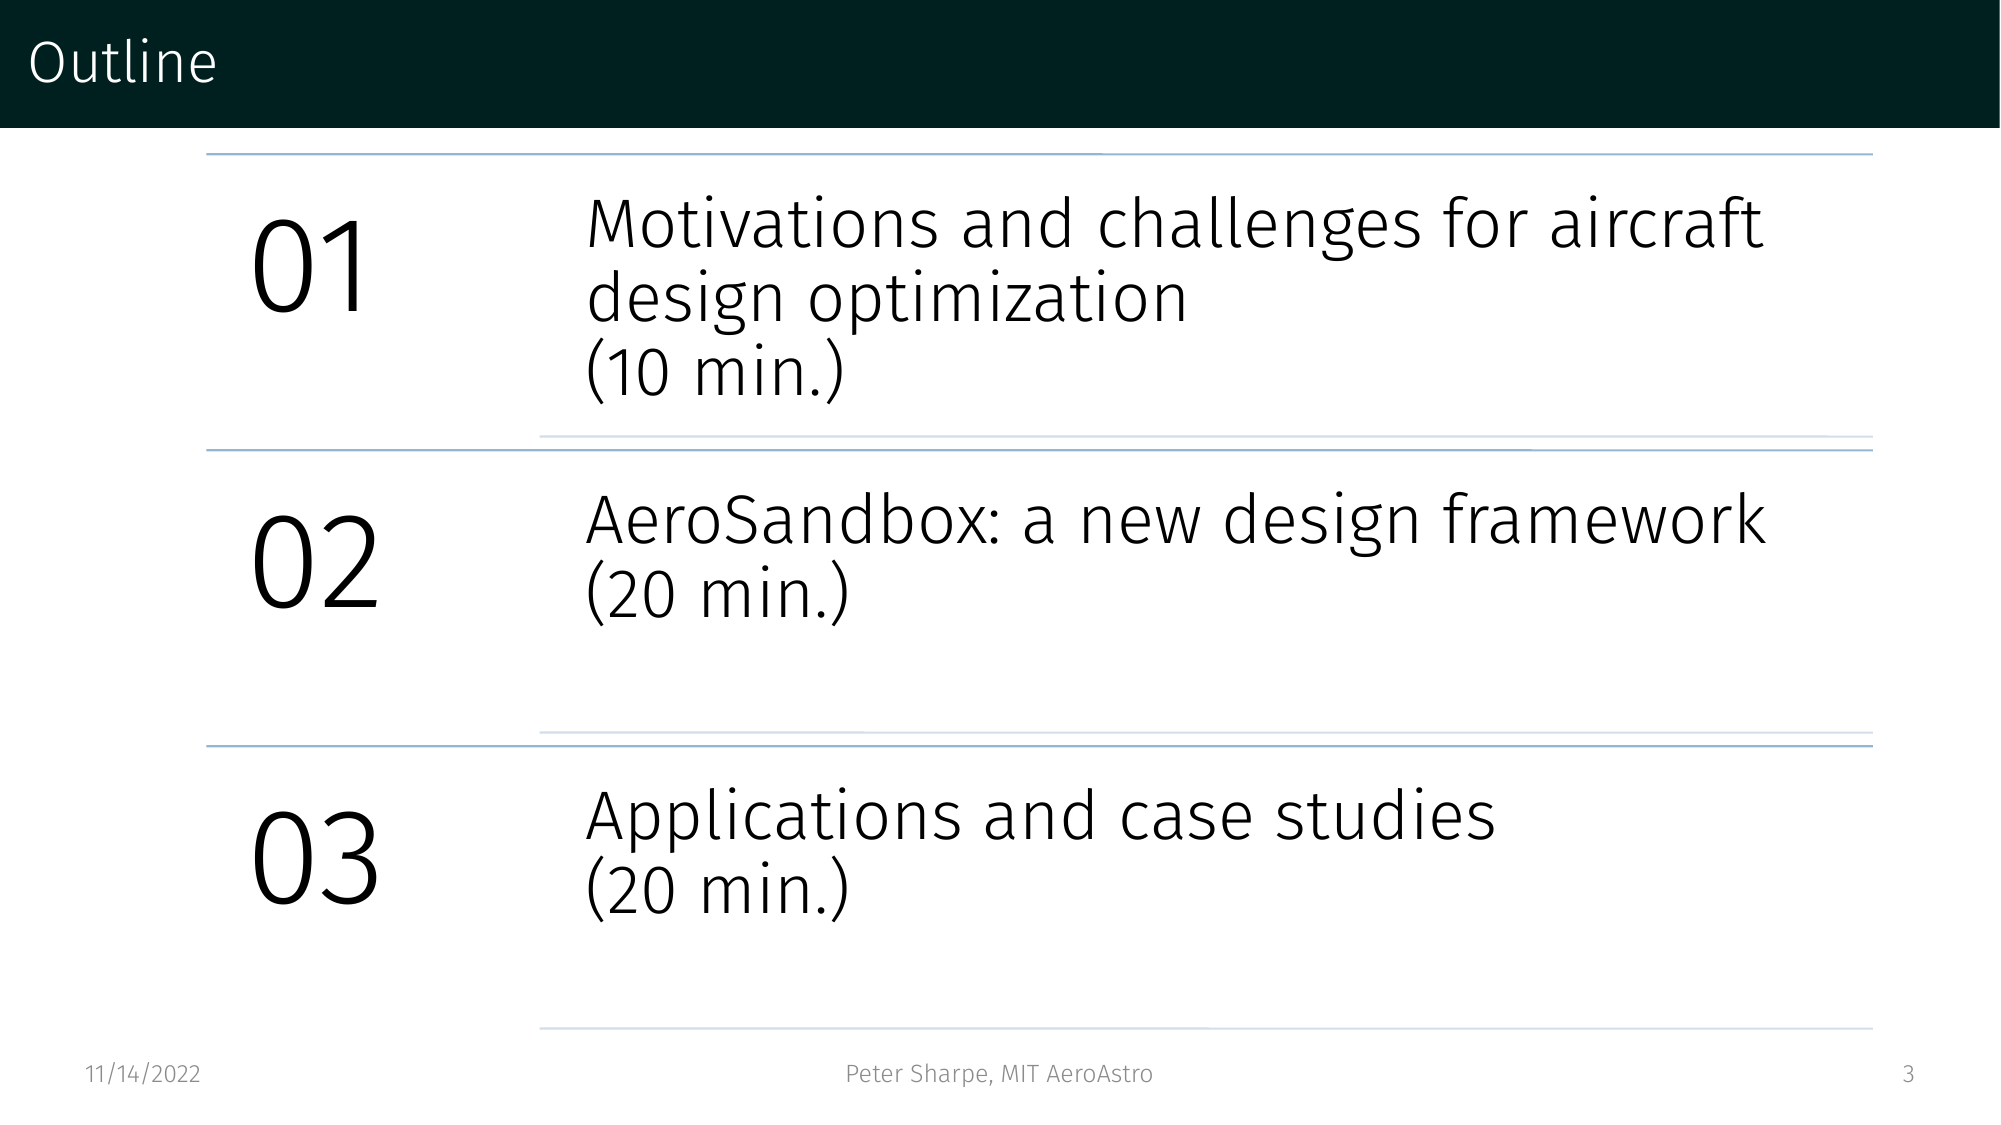

# Outline
01
Motivations and challenges for aircraft design optimization
(10 min.)
02
AeroSandbox: a new design framework
(20 min.)
03
Applications and case studies
(20 min.)
11/14/2022
3
Peter Sharpe, MIT AeroAstro